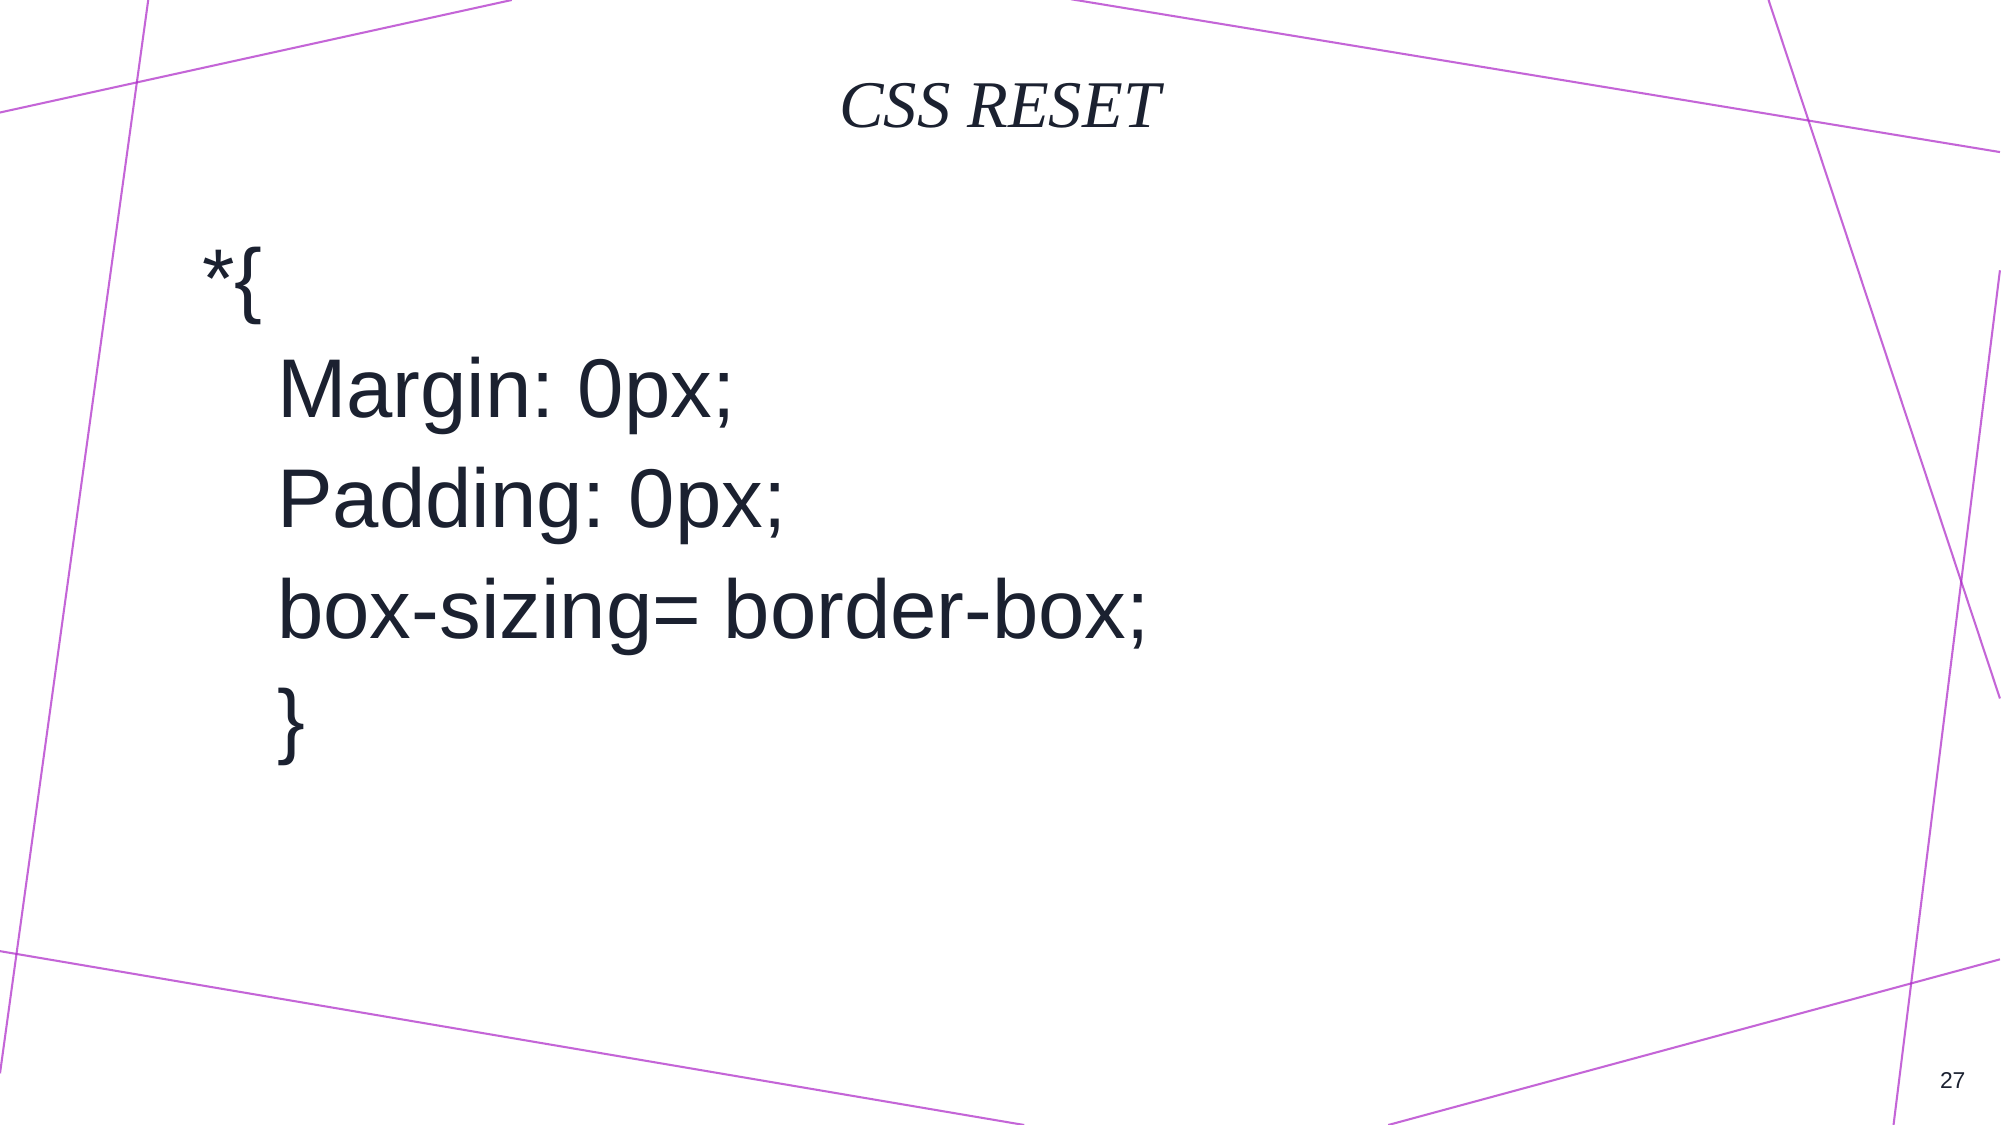

# Css reset
*{
Margin: 0px;
Padding: 0px;
box-sizing= border-box;
}
27